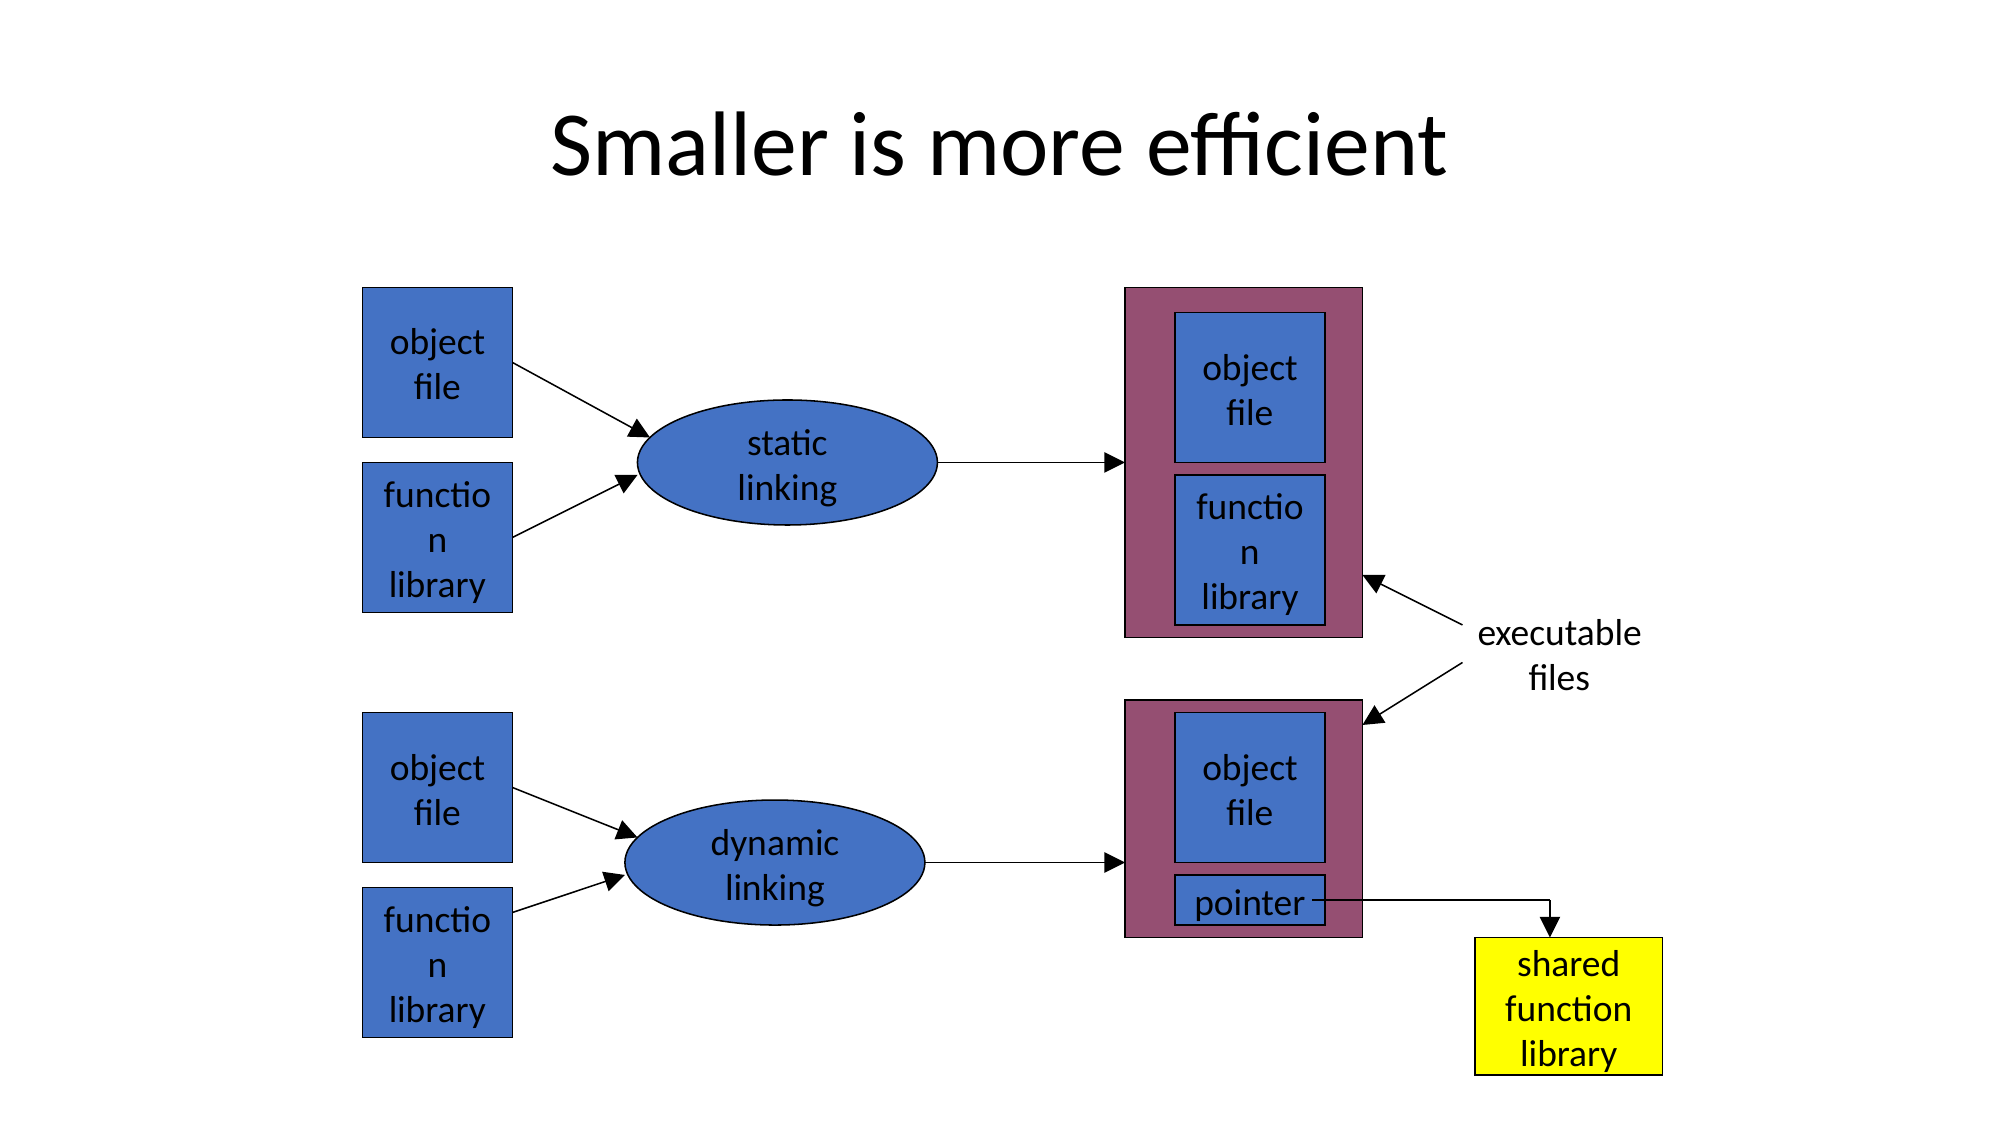

# Smaller is more efficient
object
file

object
file
static linking
function
library
function
library
executable
      files

object
file
object
file
dynamic linking
pointer
function
library
shared
function
library